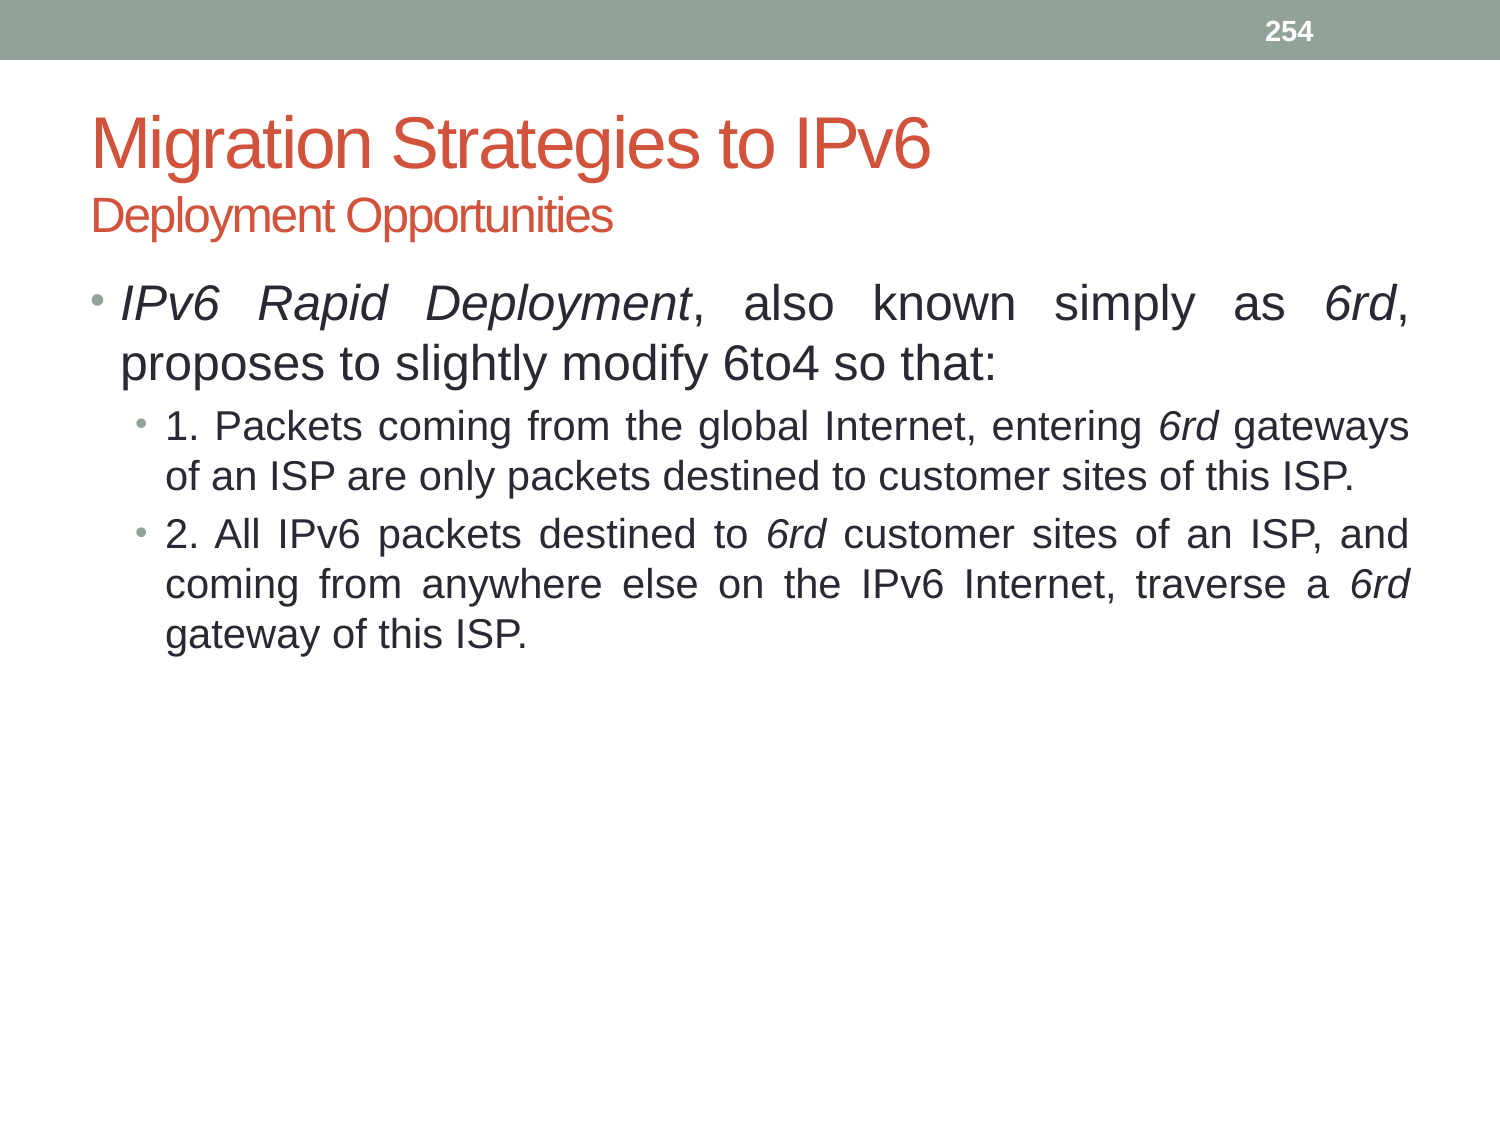

254
# Migration Strategies to IPv6 Deployment Opportunities
IPv6 Rapid Deployment, also known simply as 6rd, proposes to slightly modify 6to4 so that:
1. Packets coming from the global Internet, entering 6rd gateways of an ISP are only packets destined to customer sites of this ISP.
2. All IPv6 packets destined to 6rd customer sites of an ISP, and coming from anywhere else on the IPv6 Internet, traverse a 6rd gateway of this ISP.